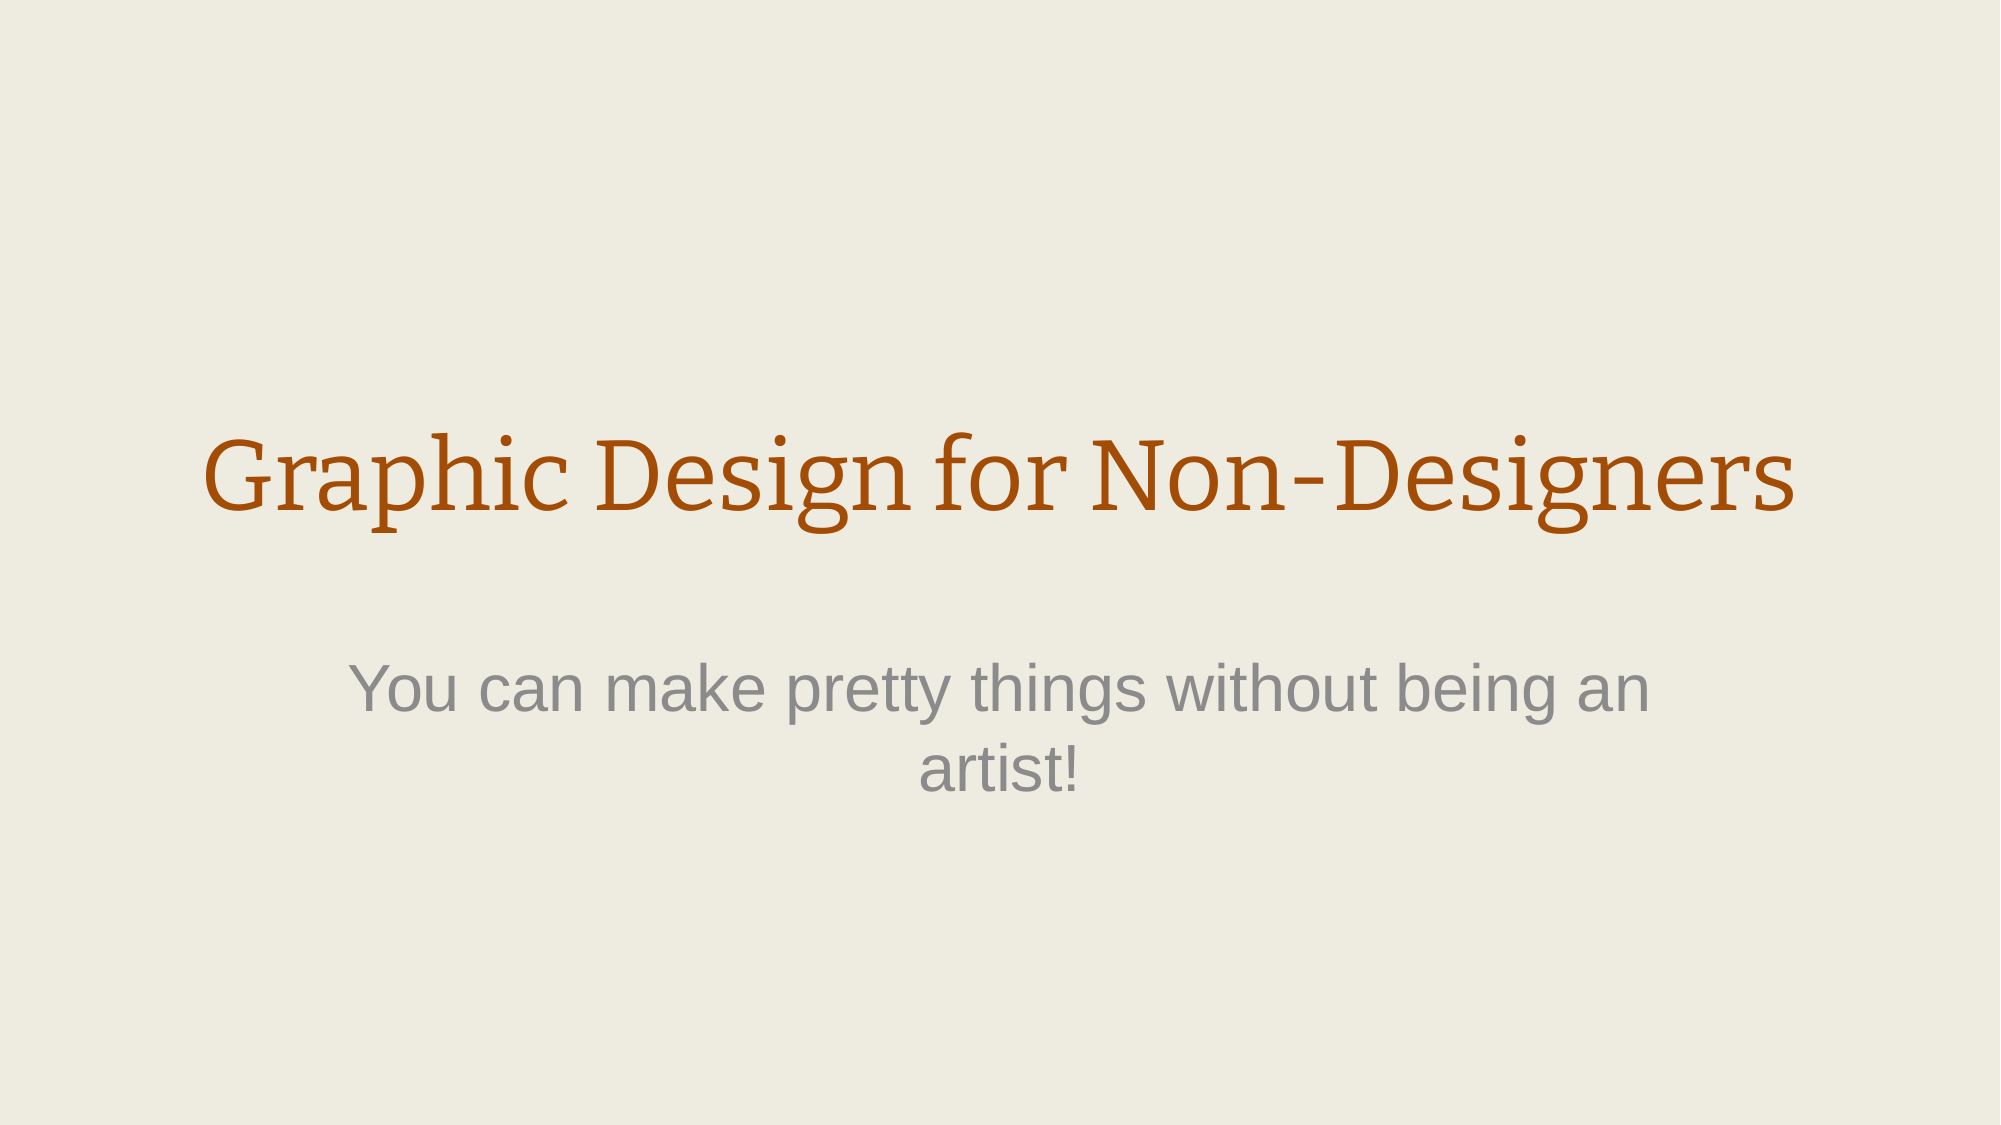

# Graphic Design for Non-Designers
You can make pretty things without being an artist!